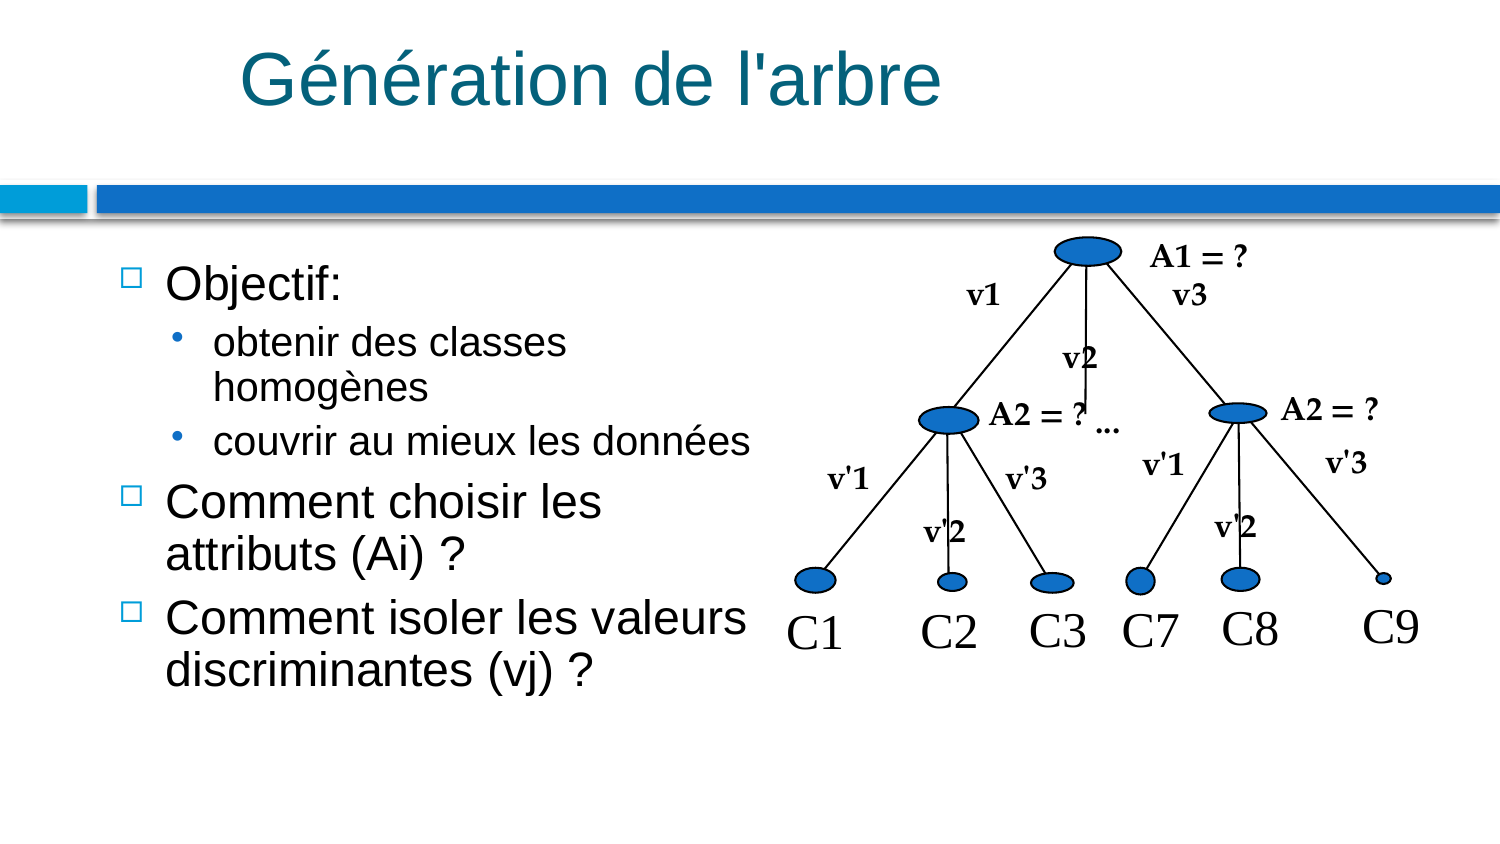

# Génération de l'arbre
A1 = ?

Objectif:
obtenir des classes homogènes
couvrir au mieux les données
Comment choisir les attributs (Ai) ?
Comment isoler les valeurs discriminantes (vj) ?
v1
v3
v2
A2 = ?
A2 = ?
...

v'3
v'1
v'1
v'3
v'2
v'2

C9
C8
C3
C7
C2
C1